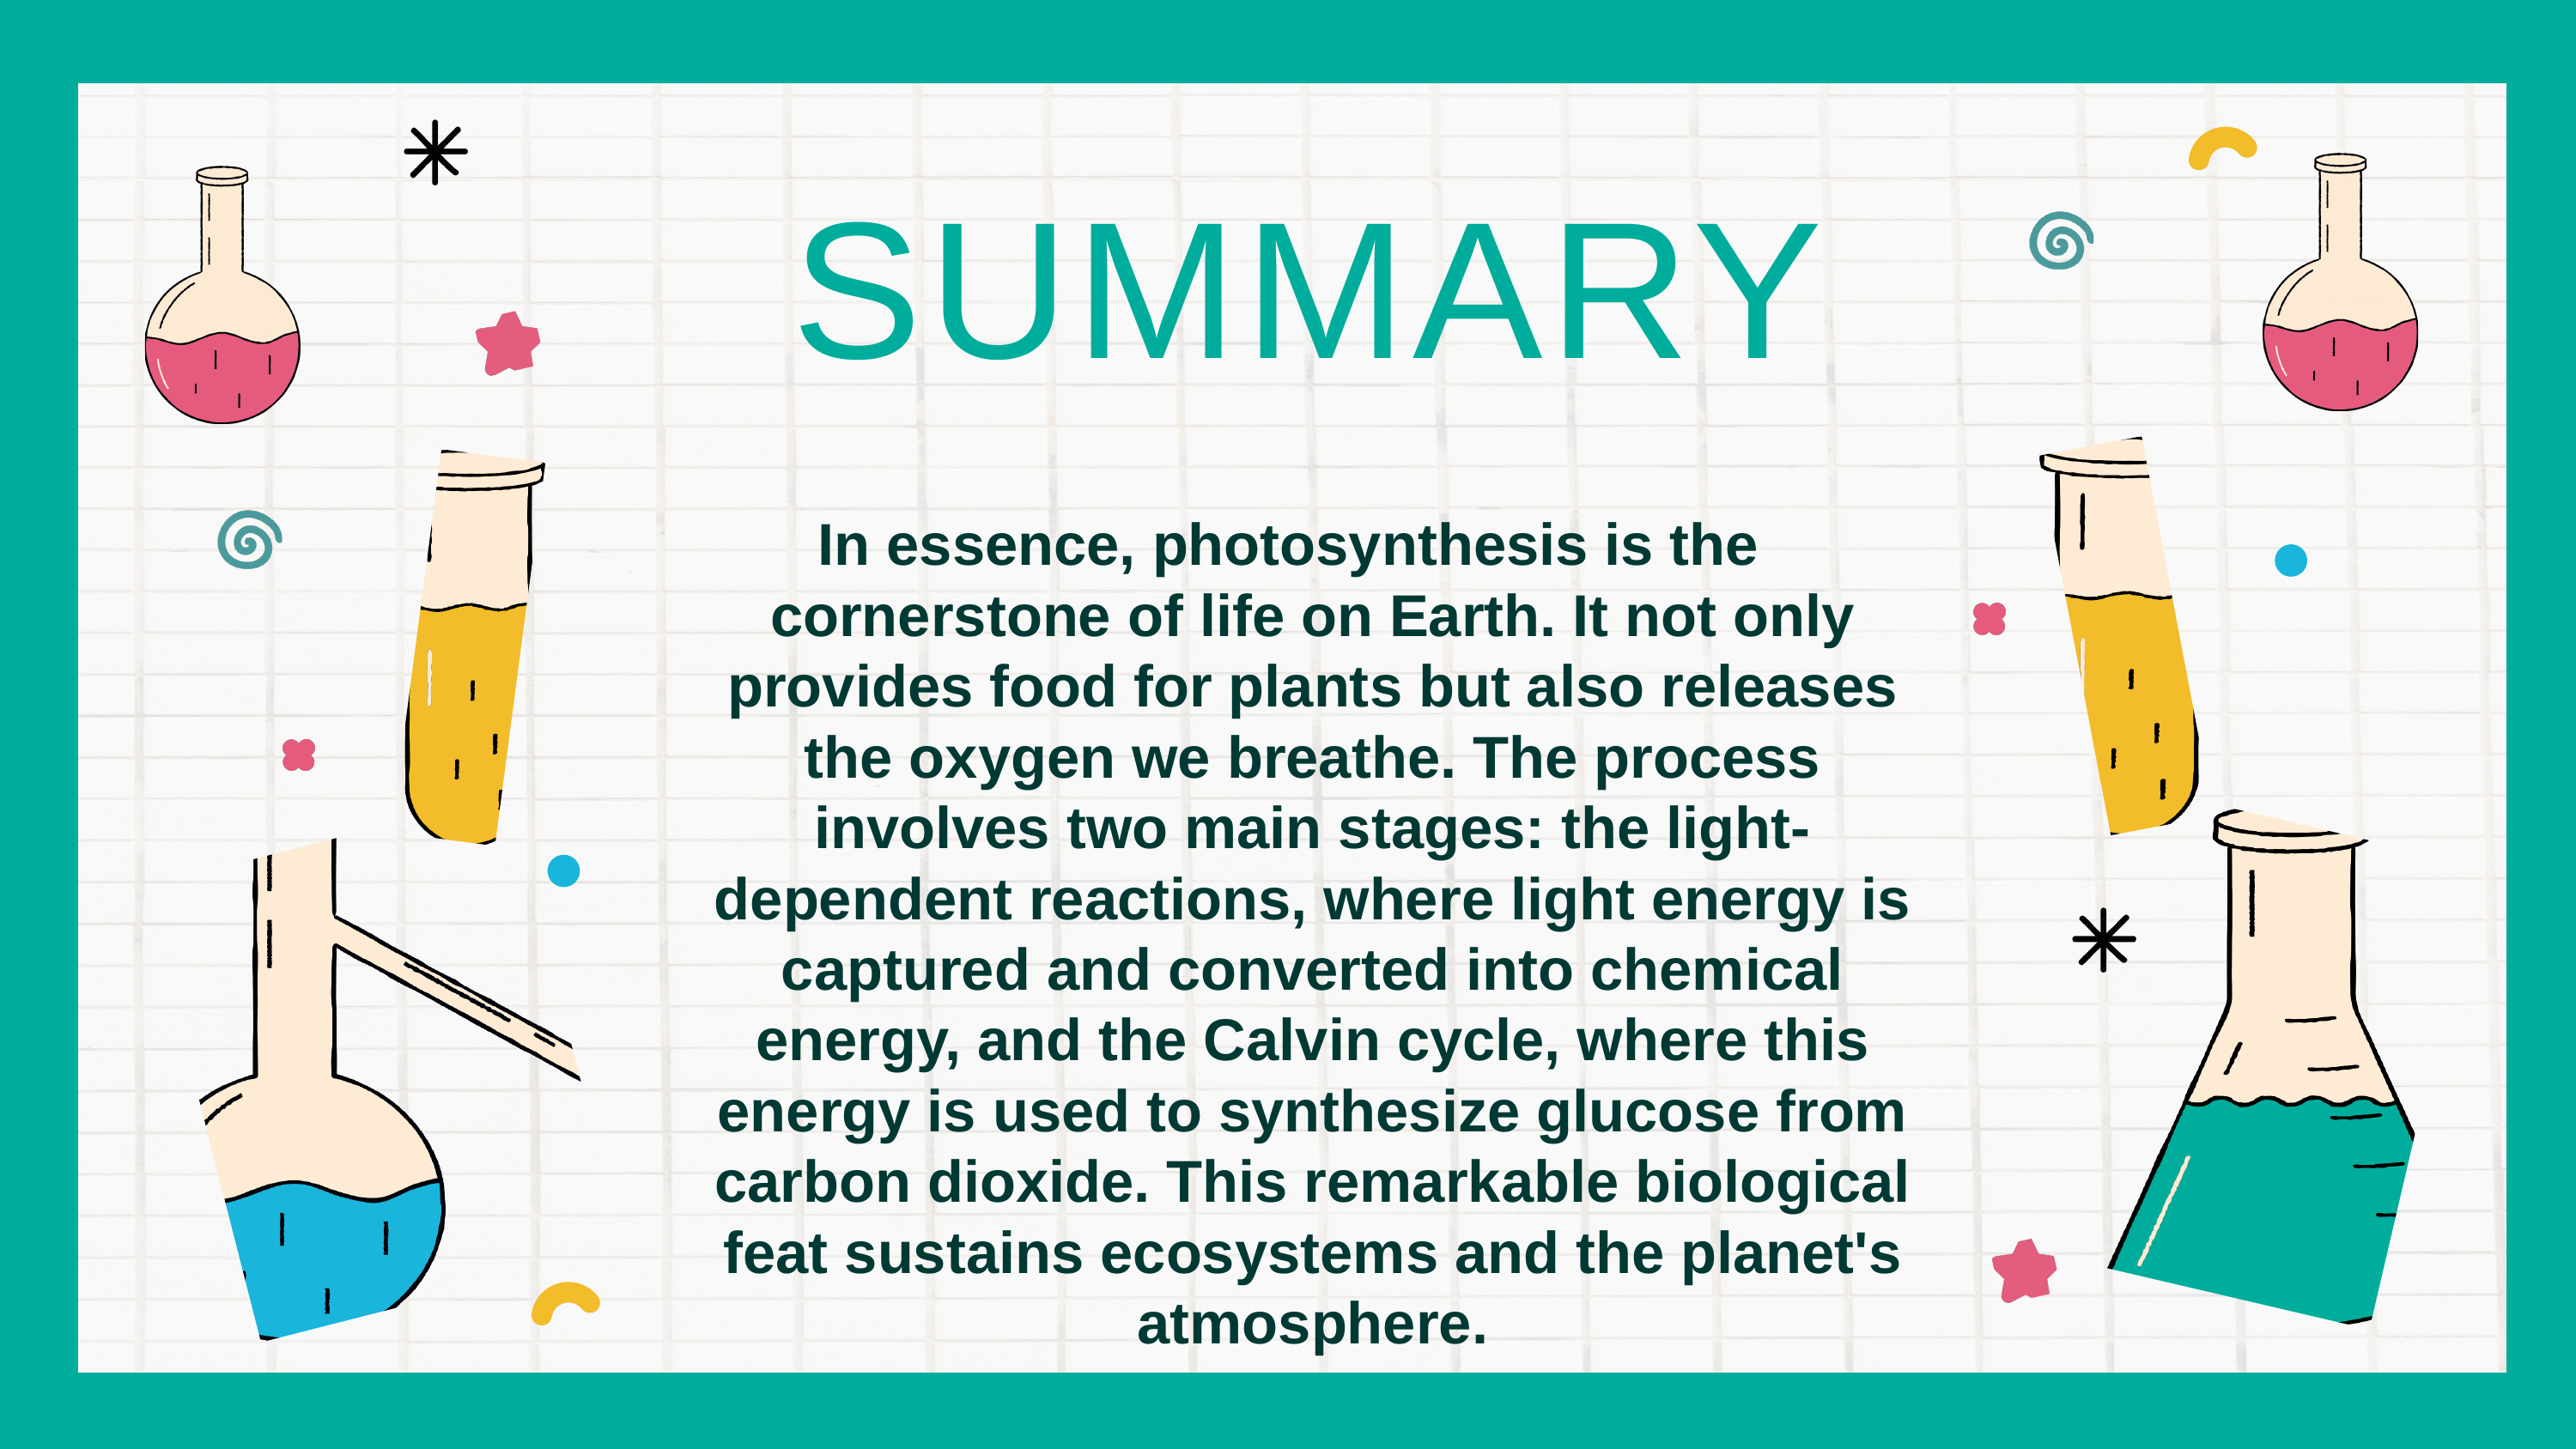

SUMMARY
In essence, photosynthesis is the cornerstone of life on Earth. It not only provides food for plants but also releases the oxygen we breathe. The process involves two main stages: the light-dependent reactions, where light energy is captured and converted into chemical energy, and the Calvin cycle, where this energy is used to synthesize glucose from carbon dioxide. This remarkable biological feat sustains ecosystems and the planet's atmosphere.